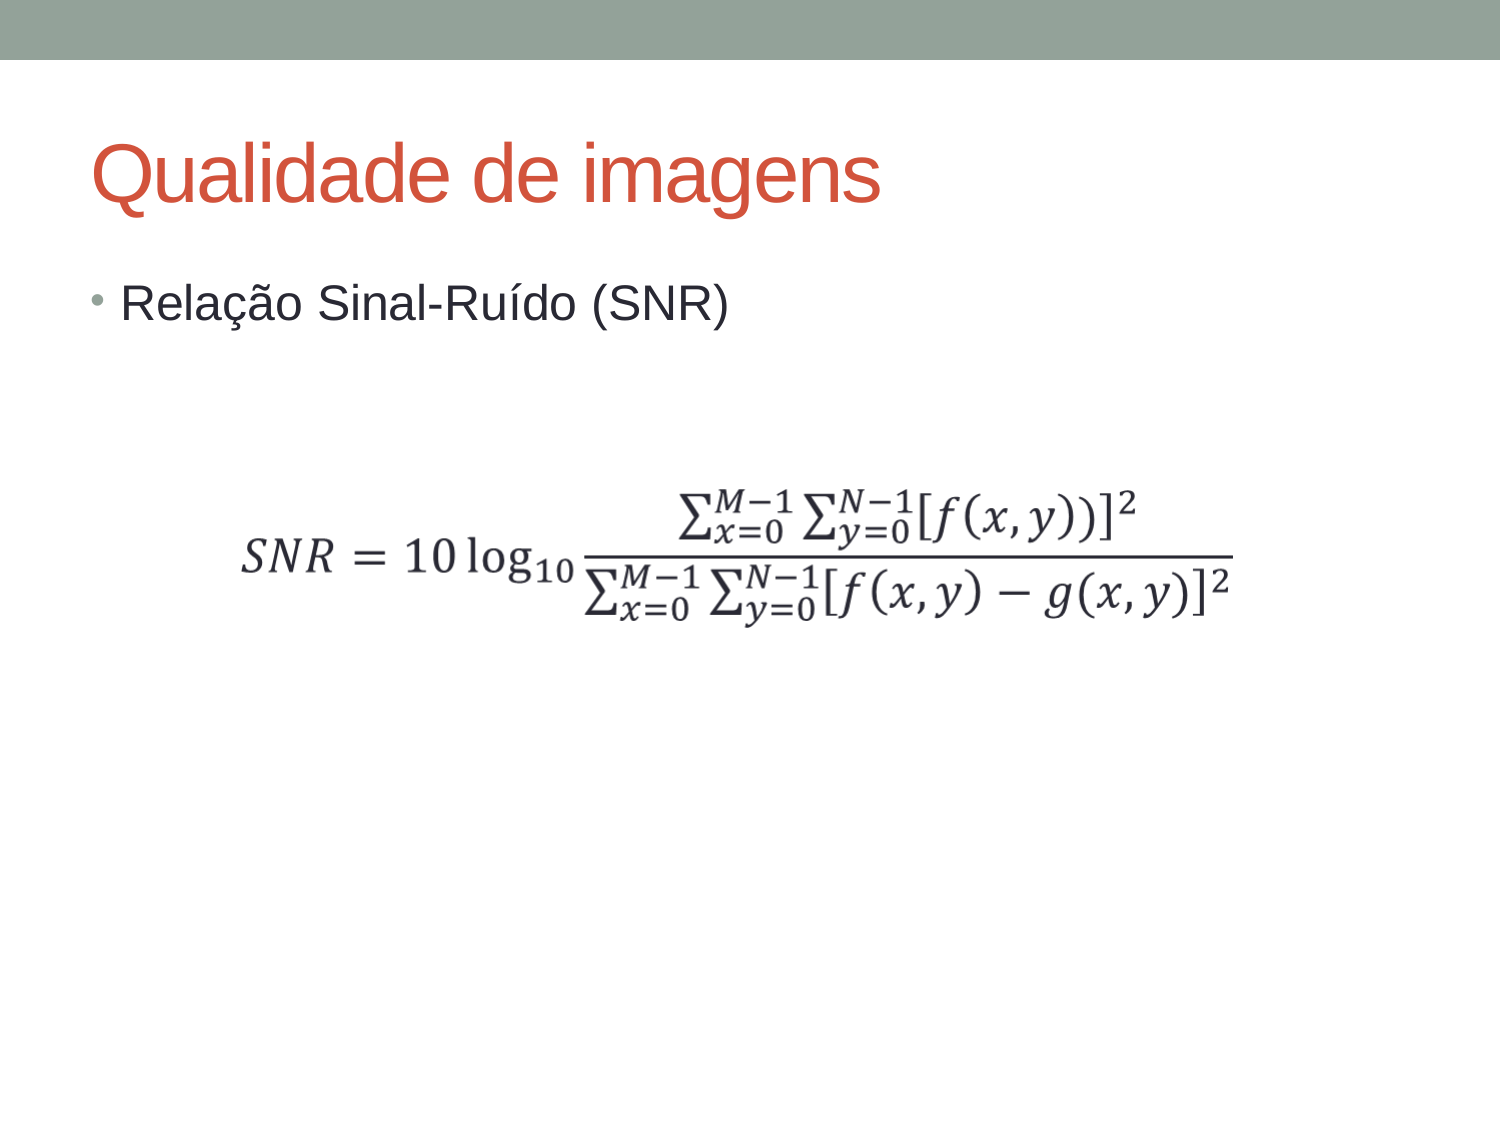

# Qualidade de imagens
Relação Sinal-Ruído (SNR)